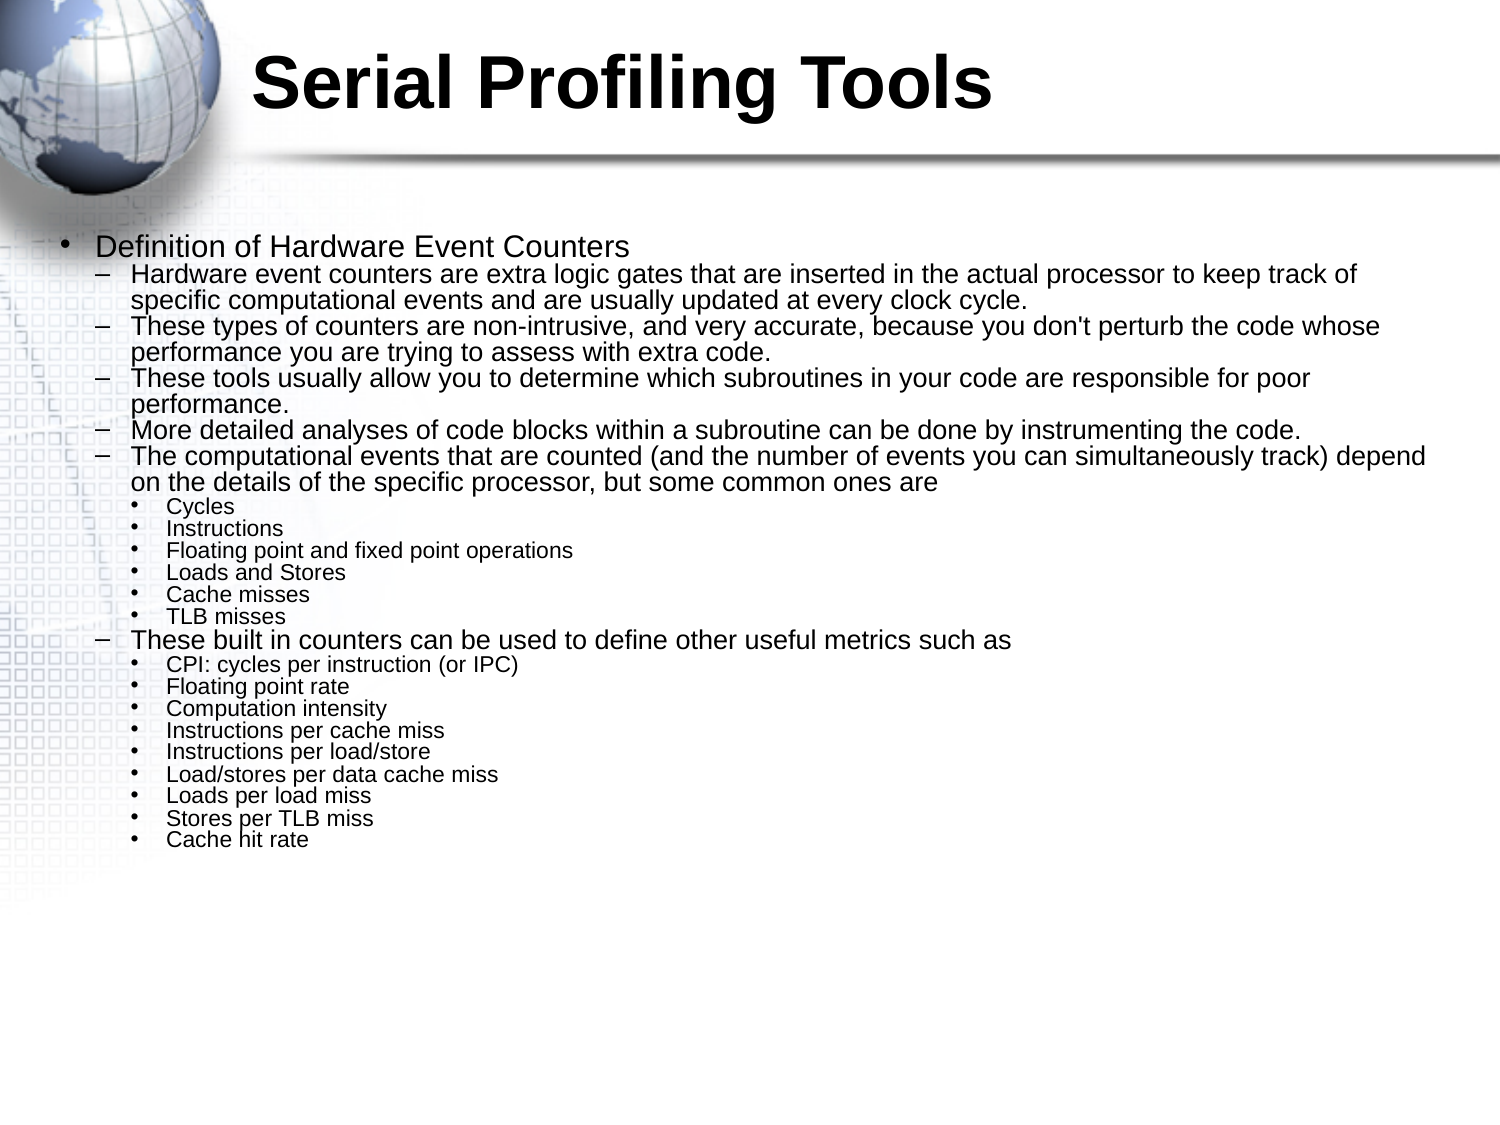

Serial Profiling Tools
Definition of Hardware Event Counters
Hardware event counters are extra logic gates that are inserted in the actual processor to keep track of specific computational events and are usually updated at every clock cycle.
These types of counters are non-intrusive, and very accurate, because you don't perturb the code whose performance you are trying to assess with extra code.
These tools usually allow you to determine which subroutines in your code are responsible for poor performance.
More detailed analyses of code blocks within a subroutine can be done by instrumenting the code.
The computational events that are counted (and the number of events you can simultaneously track) depend on the details of the specific processor, but some common ones are
Cycles
Instructions
Floating point and fixed point operations
Loads and Stores
Cache misses
TLB misses
These built in counters can be used to define other useful metrics such as
CPI: cycles per instruction (or IPC)
Floating point rate
Computation intensity
Instructions per cache miss
Instructions per load/store
Load/stores per data cache miss
Loads per load miss
Stores per TLB miss
Cache hit rate